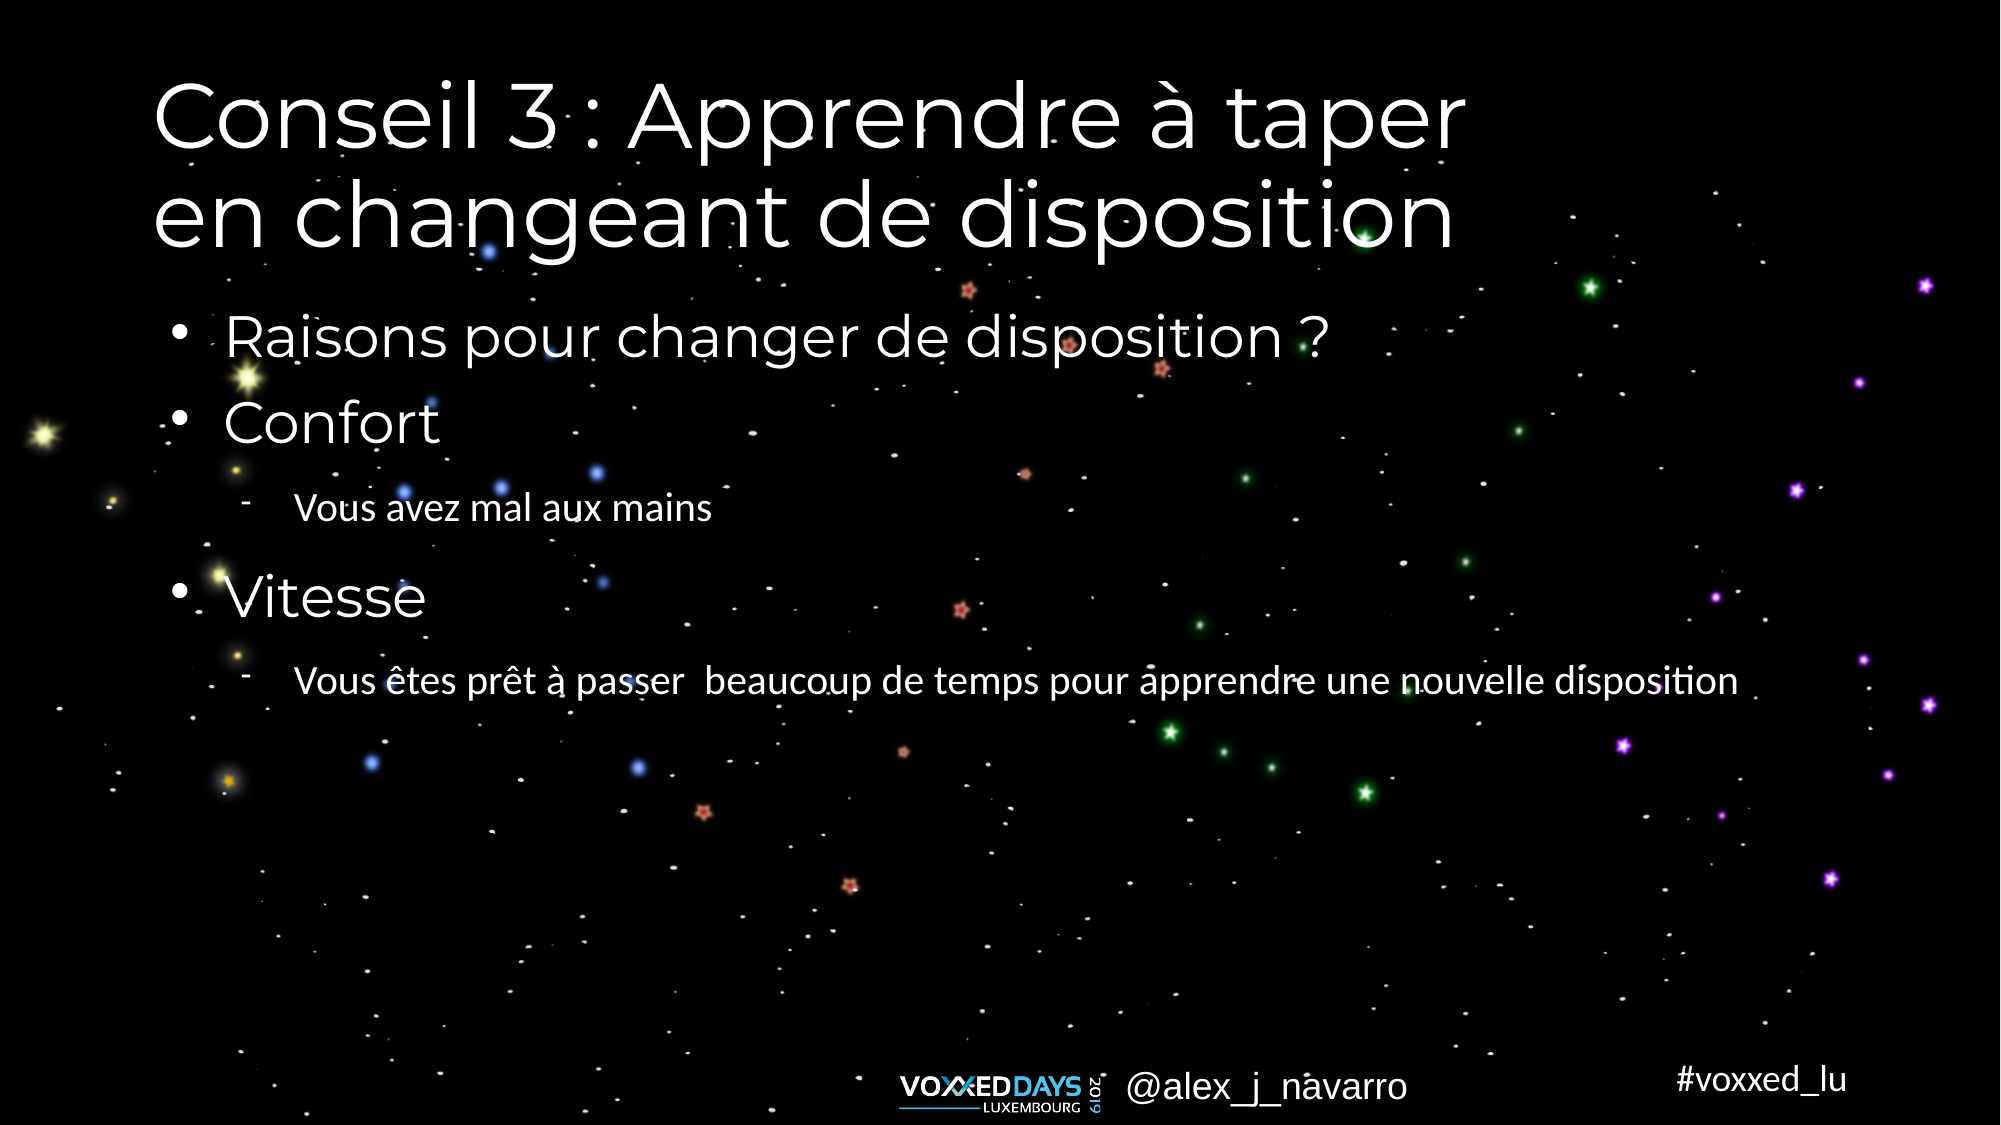

Conseil 3 : Apprendre à taper
en changeant de disposition
Raisons pour changer de disposition ?
Confort
Vous avez mal aux mains
Vitesse
Vous êtes prêt à passer  beaucoup de temps pour apprendre une nouvelle disposition
@alex_j_navarro